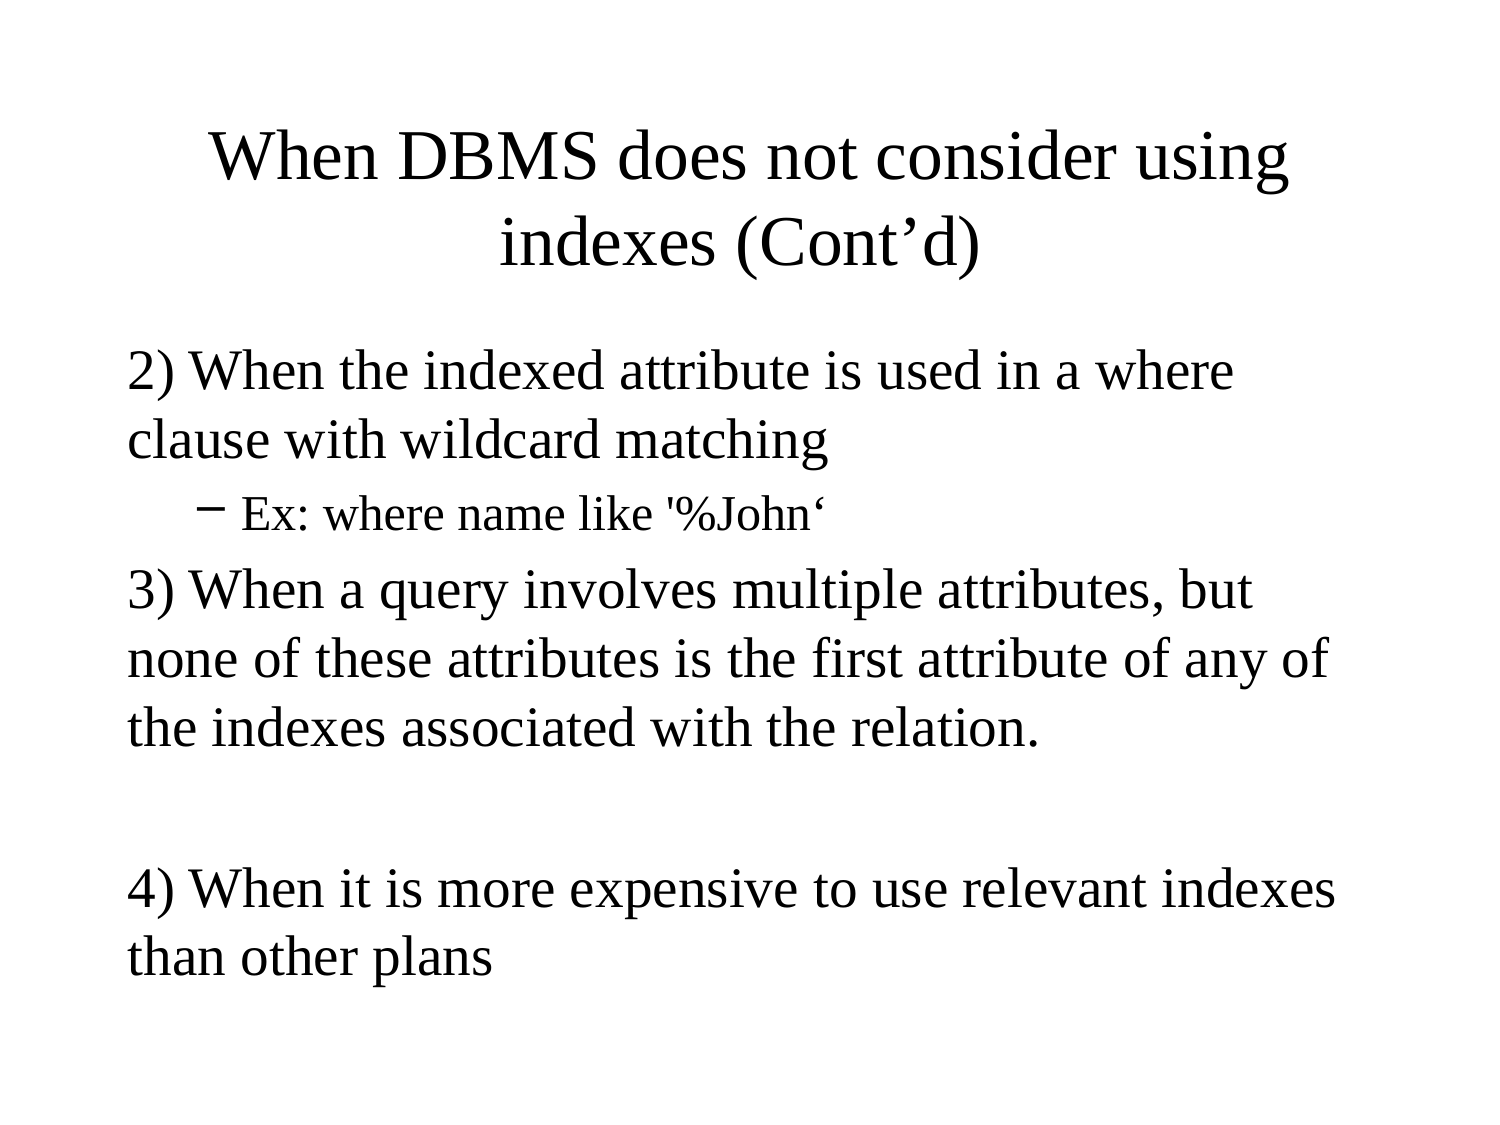

# When DBMS does not consider using indexes (Cont’d)
2) When the indexed attribute is used in a where clause with wildcard matching
Ex: where name like '%John‘
3) When a query involves multiple attributes, but none of these attributes is the first attribute of any of the indexes associated with the relation.

4) When it is more expensive to use relevant indexes than other plans